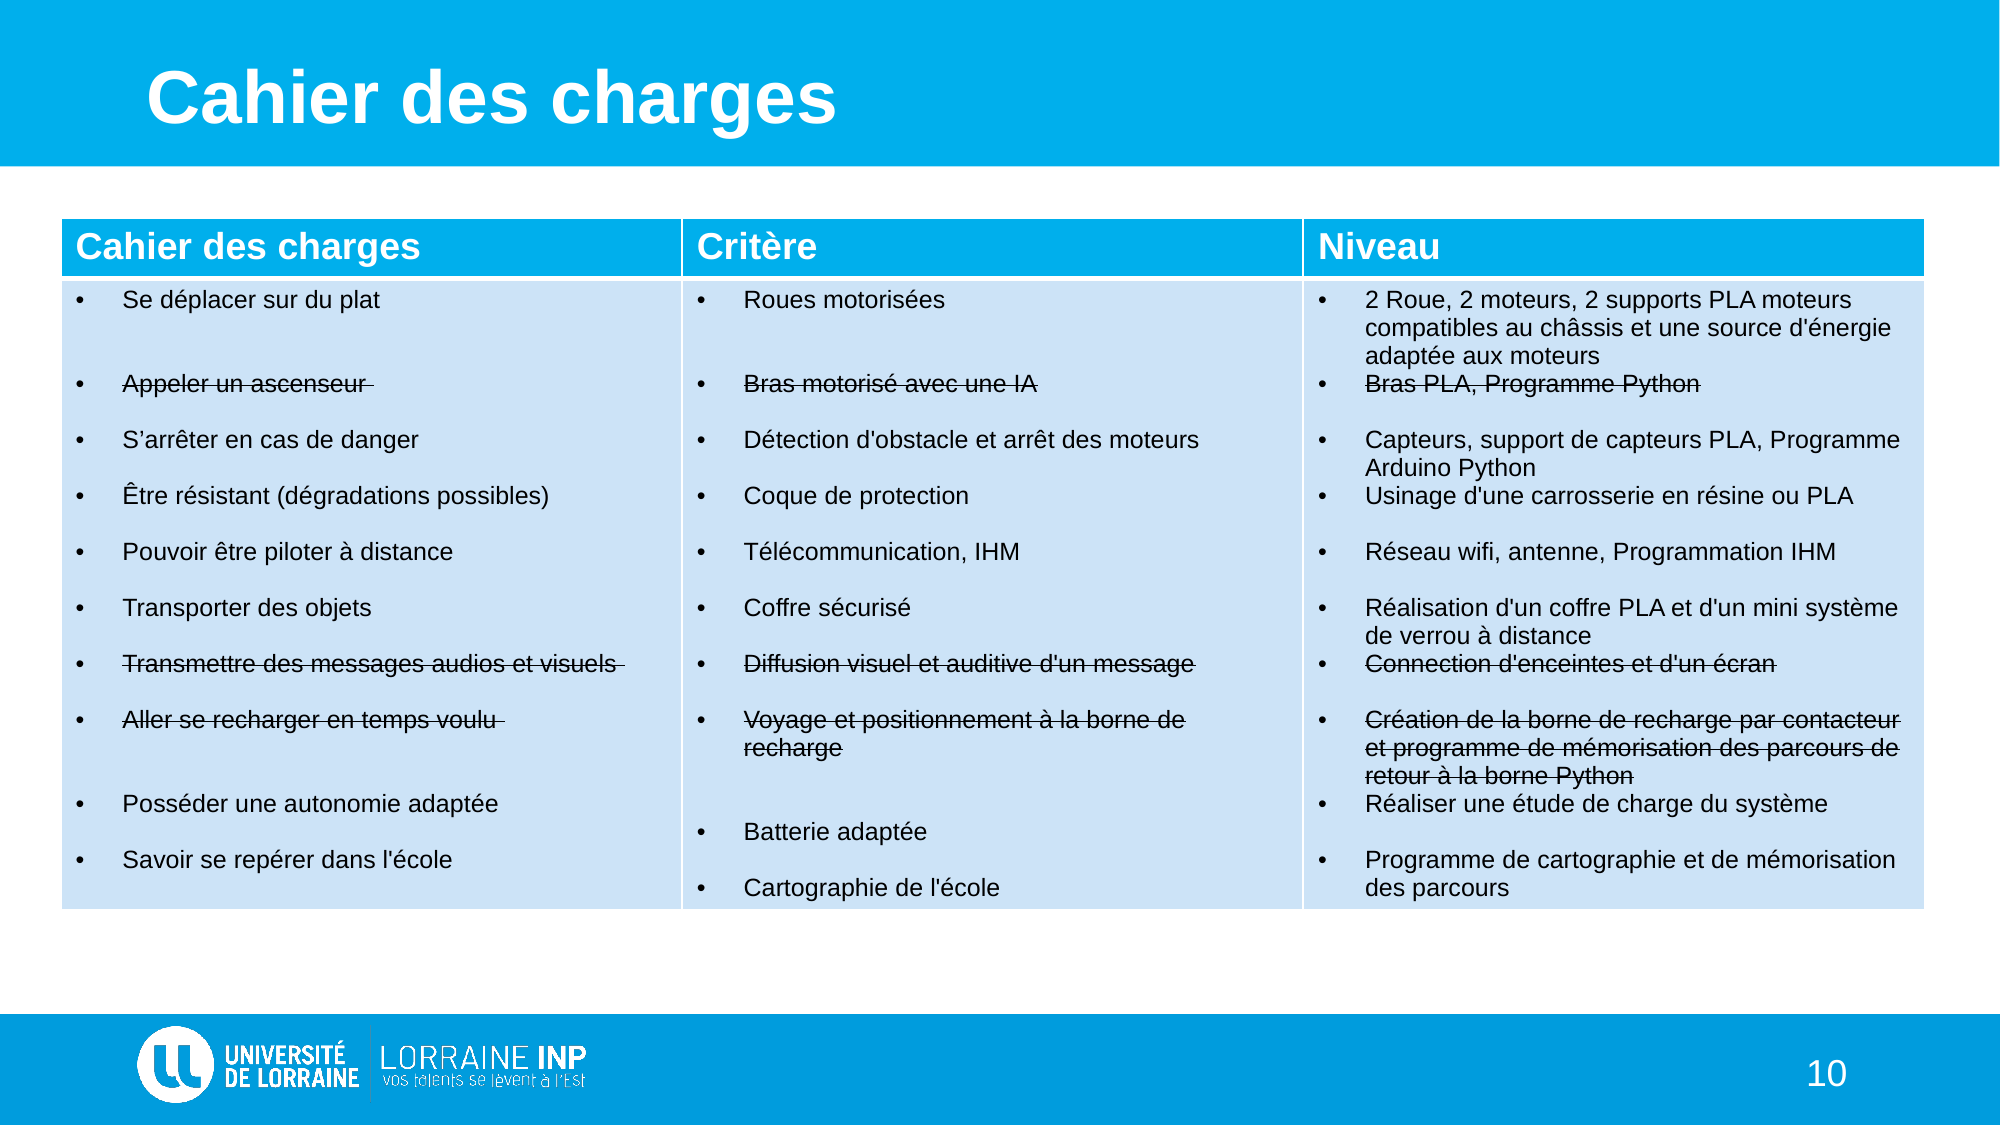

Cahier des charges
| Cahier des charges | Critère | Niveau |
| --- | --- | --- |
| Se déplacer sur du plat  Appeler un ascenseur  S’arrêter en cas de danger  Être résistant (dégradations possibles)  Pouvoir être piloter à distance  Transporter des objets  Transmettre des messages audios et visuels  Aller se recharger en temps voulu  Posséder une autonomie adaptée  Savoir se repérer dans l'école | Roues motorisées Bras motorisé avec une IA Détection d'obstacle et arrêt des moteurs Coque de protection Télécommunication, IHM Coffre sécurisé Diffusion visuel et auditive d'un message Voyage et positionnement à la borne de recharge Batterie adaptée Cartographie de l'école | 2 Roue, 2 moteurs, 2 supports PLA moteurs compatibles au châssis et une source d'énergie adaptée aux moteurs Bras PLA, Programme Python Capteurs, support de capteurs PLA, Programme Arduino Python Usinage d'une carrosserie en résine ou PLA Réseau wifi, antenne, Programmation IHM Réalisation d'un coffre PLA et d'un mini système de verrou à distance Connection d'enceintes et d'un écran Création de la borne de recharge par contacteur et programme de mémorisation des parcours de retour à la borne Python Réaliser une étude de charge du système Programme de cartographie et de mémorisation des parcours |